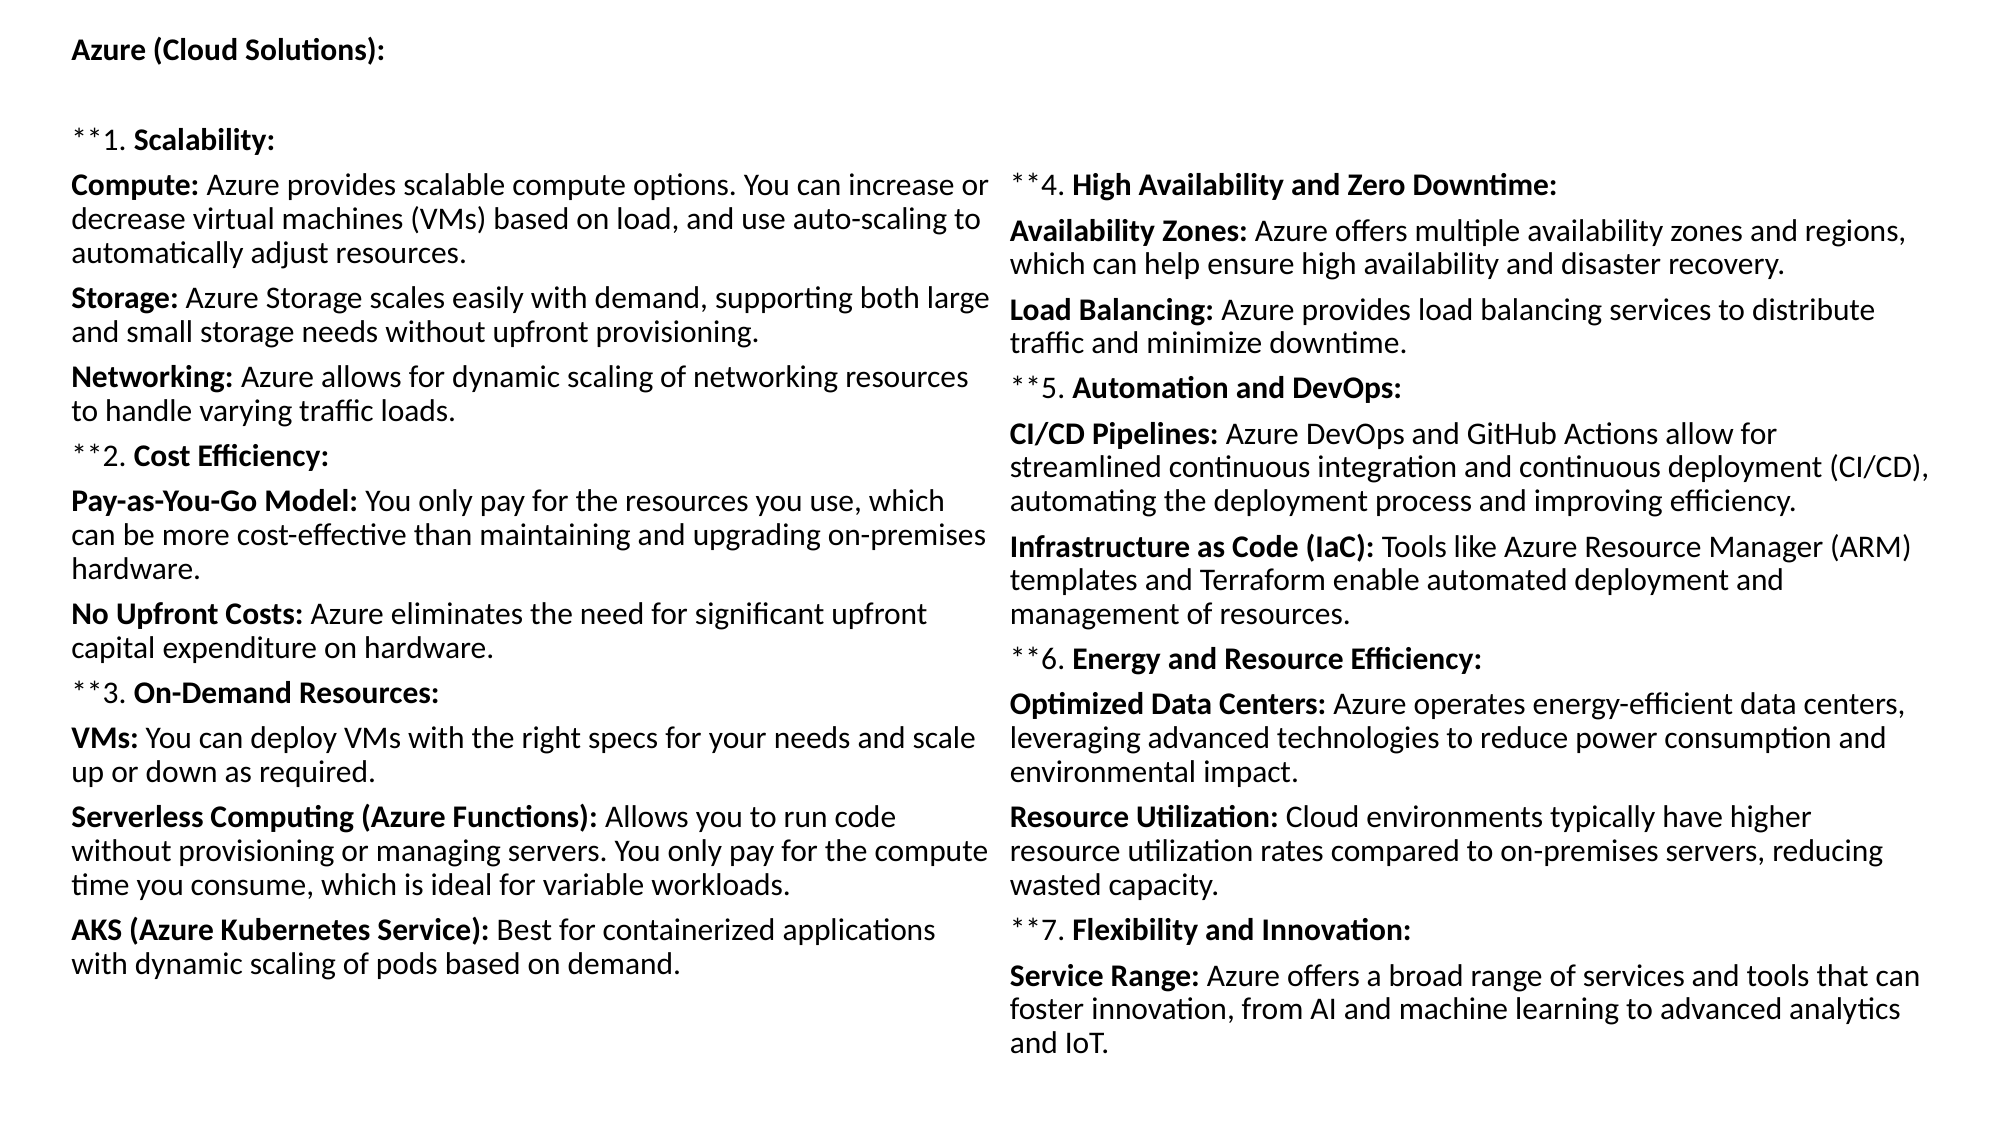

Azure (Cloud Solutions):

**1. Scalability:
Compute: Azure provides scalable compute options. You can increase or decrease virtual machines (VMs) based on load, and use auto-scaling to automatically adjust resources.
Storage: Azure Storage scales easily with demand, supporting both large and small storage needs without upfront provisioning.
Networking: Azure allows for dynamic scaling of networking resources to handle varying traffic loads.
**2. Cost Efficiency:
Pay-as-You-Go Model: You only pay for the resources you use, which can be more cost-effective than maintaining and upgrading on-premises hardware.
No Upfront Costs: Azure eliminates the need for significant upfront capital expenditure on hardware.
**3. On-Demand Resources:
VMs: You can deploy VMs with the right specs for your needs and scale up or down as required.
Serverless Computing (Azure Functions): Allows you to run code without provisioning or managing servers. You only pay for the compute time you consume, which is ideal for variable workloads.
AKS (Azure Kubernetes Service): Best for containerized applications with dynamic scaling of pods based on demand.

**4. High Availability and Zero Downtime:
Availability Zones: Azure offers multiple availability zones and regions, which can help ensure high availability and disaster recovery.
Load Balancing: Azure provides load balancing services to distribute traffic and minimize downtime.
**5. Automation and DevOps:
CI/CD Pipelines: Azure DevOps and GitHub Actions allow for streamlined continuous integration and continuous deployment (CI/CD), automating the deployment process and improving efficiency.
Infrastructure as Code (IaC): Tools like Azure Resource Manager (ARM) templates and Terraform enable automated deployment and management of resources.
**6. Energy and Resource Efficiency:
Optimized Data Centers: Azure operates energy-efficient data centers, leveraging advanced technologies to reduce power consumption and environmental impact.
Resource Utilization: Cloud environments typically have higher resource utilization rates compared to on-premises servers, reducing wasted capacity.
**7. Flexibility and Innovation:
Service Range: Azure offers a broad range of services and tools that can foster innovation, from AI and machine learning to advanced analytics and IoT.